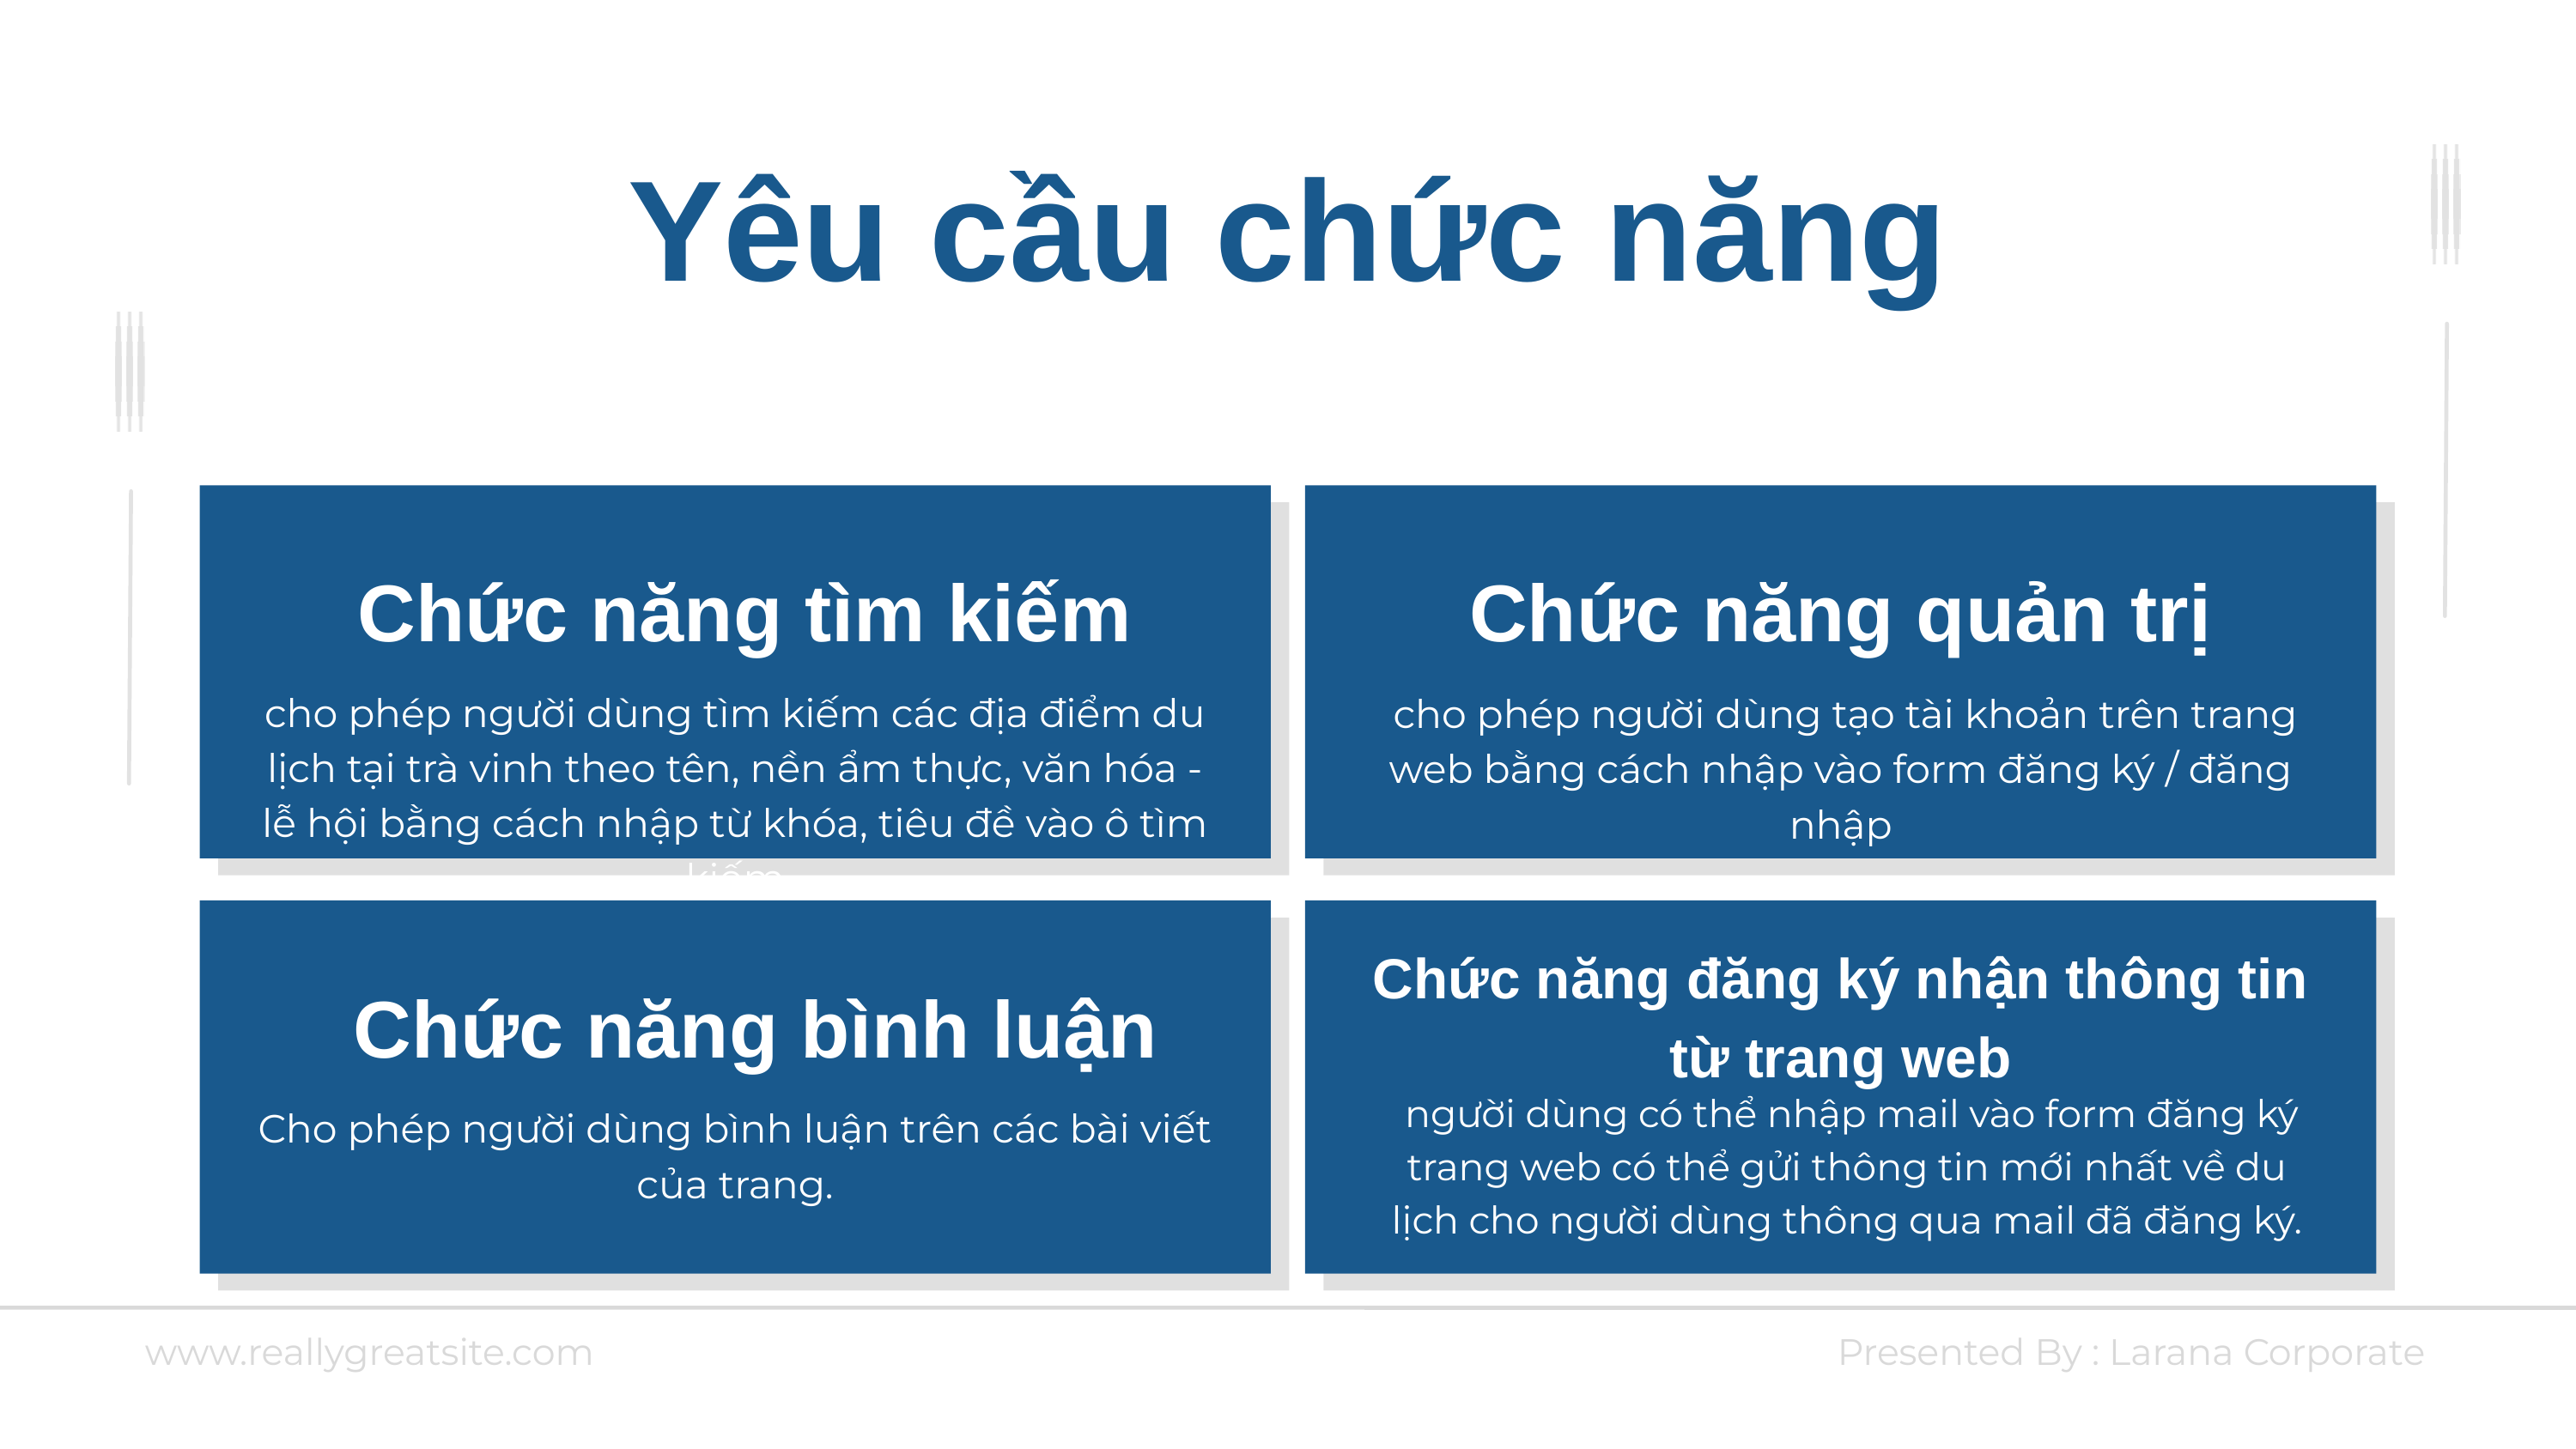

Yêu cầu chức năng

Chức năng tìm kiếm
Chức năng quản trị

cho phép người dùng tìm kiếm các địa điểm du lịch tại trà vinh theo tên, nền ẩm thực, văn hóa - lễ hội bằng cách nhập từ khóa, tiêu đề vào ô tìm kiếm
 cho phép người dùng tạo tài khoản trên trang web bằng cách nhập vào form đăng ký / đăng nhập

Chức năng đăng ký nhận thông tin từ trang web
Chức năng bình luận
 người dùng có thể nhập mail vào form đăng ký trang web có thể gửi thông tin mới nhất về du lịch cho người dùng thông qua mail đã đăng ký.

Cho phép người dùng bình luận trên các bài viết của trang.

www.reallygreatsite.com
Presented By : Larana Corporate